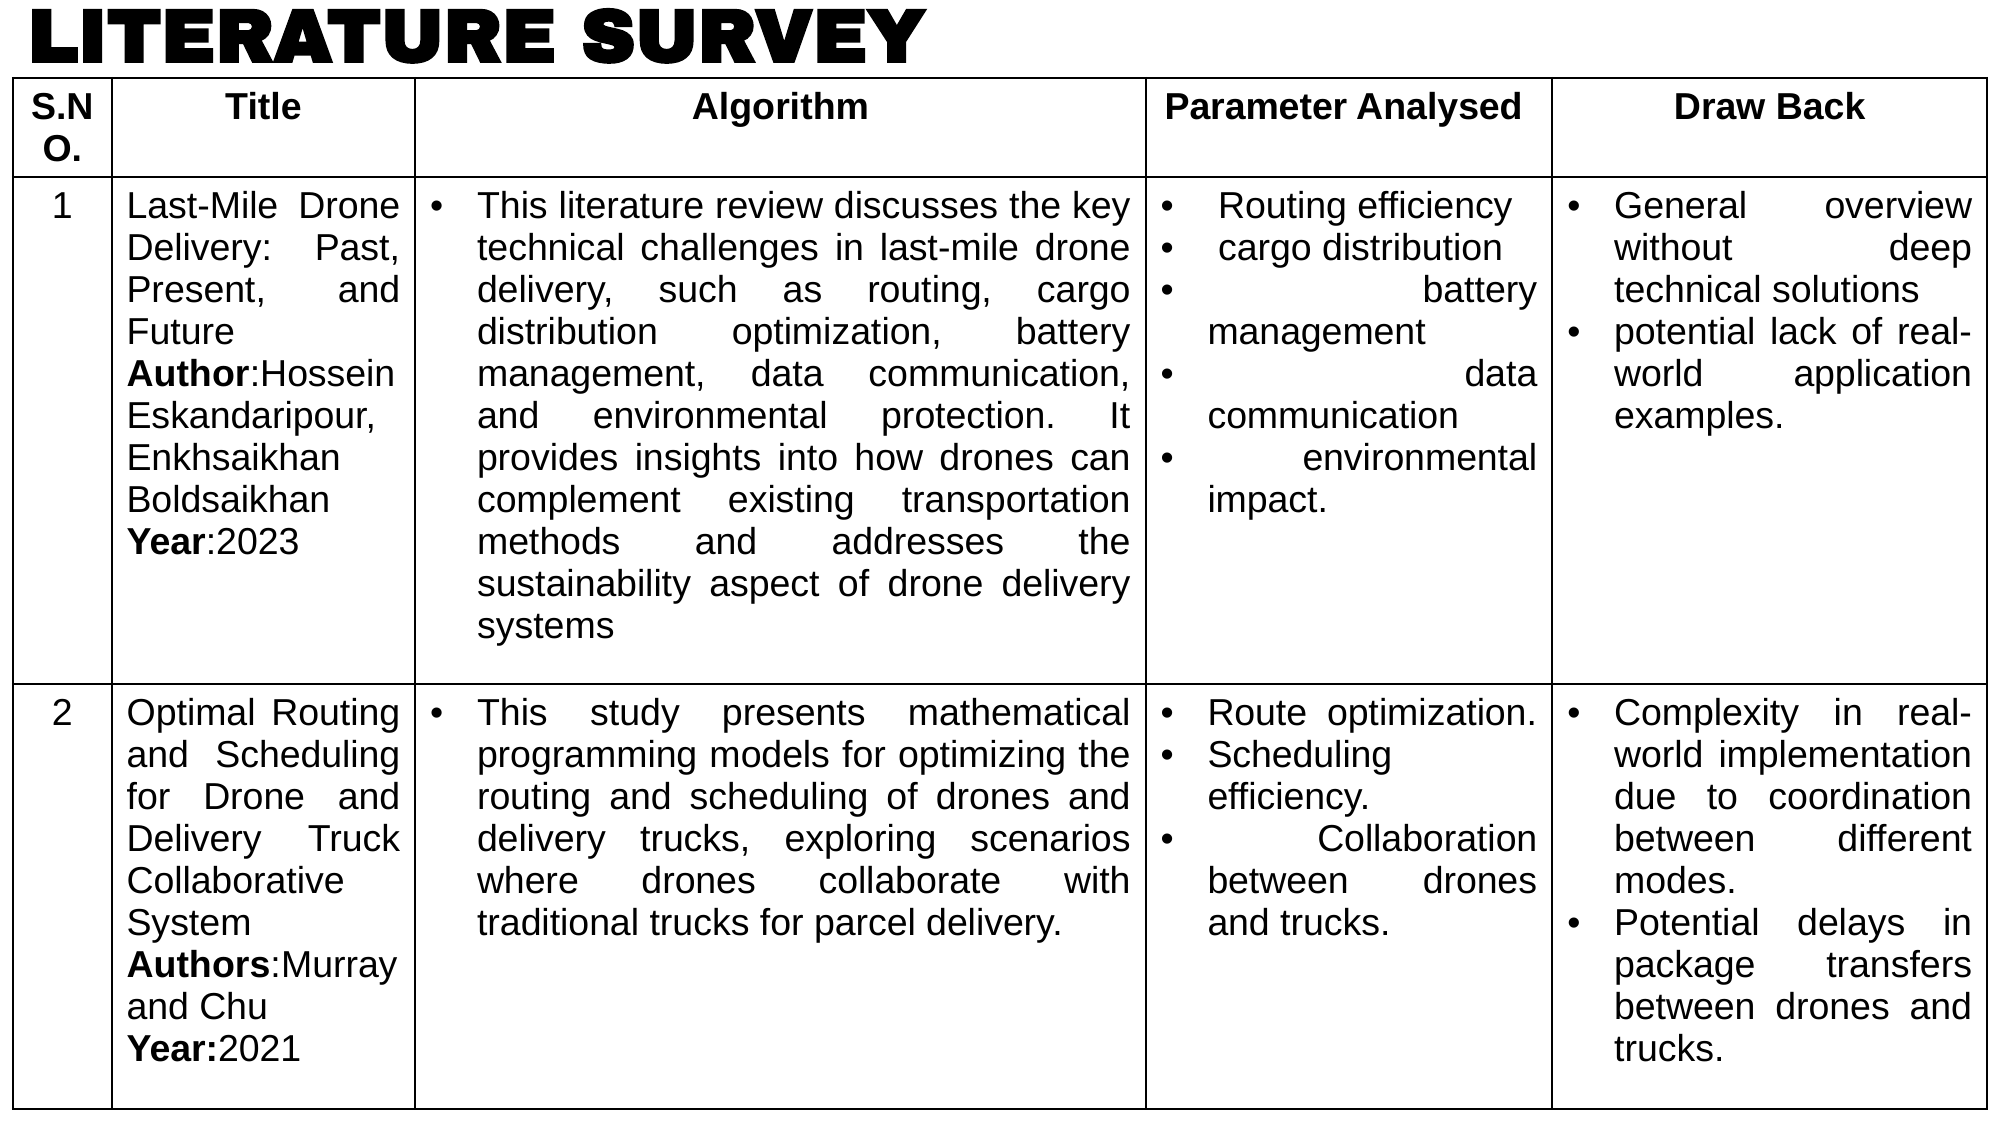

LITERATURE SURVEY
| S.NO. | Title | Algorithm | Parameter Analysed | Draw Back |
| --- | --- | --- | --- | --- |
| 1 | Last-Mile Drone Delivery: Past, Present, and Future Author:Hossein Eskandaripour, Enkhsaikhan Boldsaikhan Year:2023 | This literature review discusses the key technical challenges in last-mile drone delivery, such as routing, cargo distribution optimization, battery management, data communication, and environmental protection. It provides insights into how drones can complement existing transportation methods and addresses the sustainability aspect of drone delivery systems | Routing efficiency cargo distribution battery management data communication environmental impact. | General overview without deep technical solutions potential lack of real-world application examples. |
| 2 | Optimal Routing and Scheduling for Drone and Delivery Truck Collaborative System Authors:Murray and Chu Year:2021 | This study presents mathematical programming models for optimizing the routing and scheduling of drones and delivery trucks, exploring scenarios where drones collaborate with traditional trucks for parcel delivery. | Route optimization. Scheduling efficiency. Collaboration between drones and trucks. | Complexity in real-world implementation due to coordination between different modes. Potential delays in package transfers between drones and trucks. |